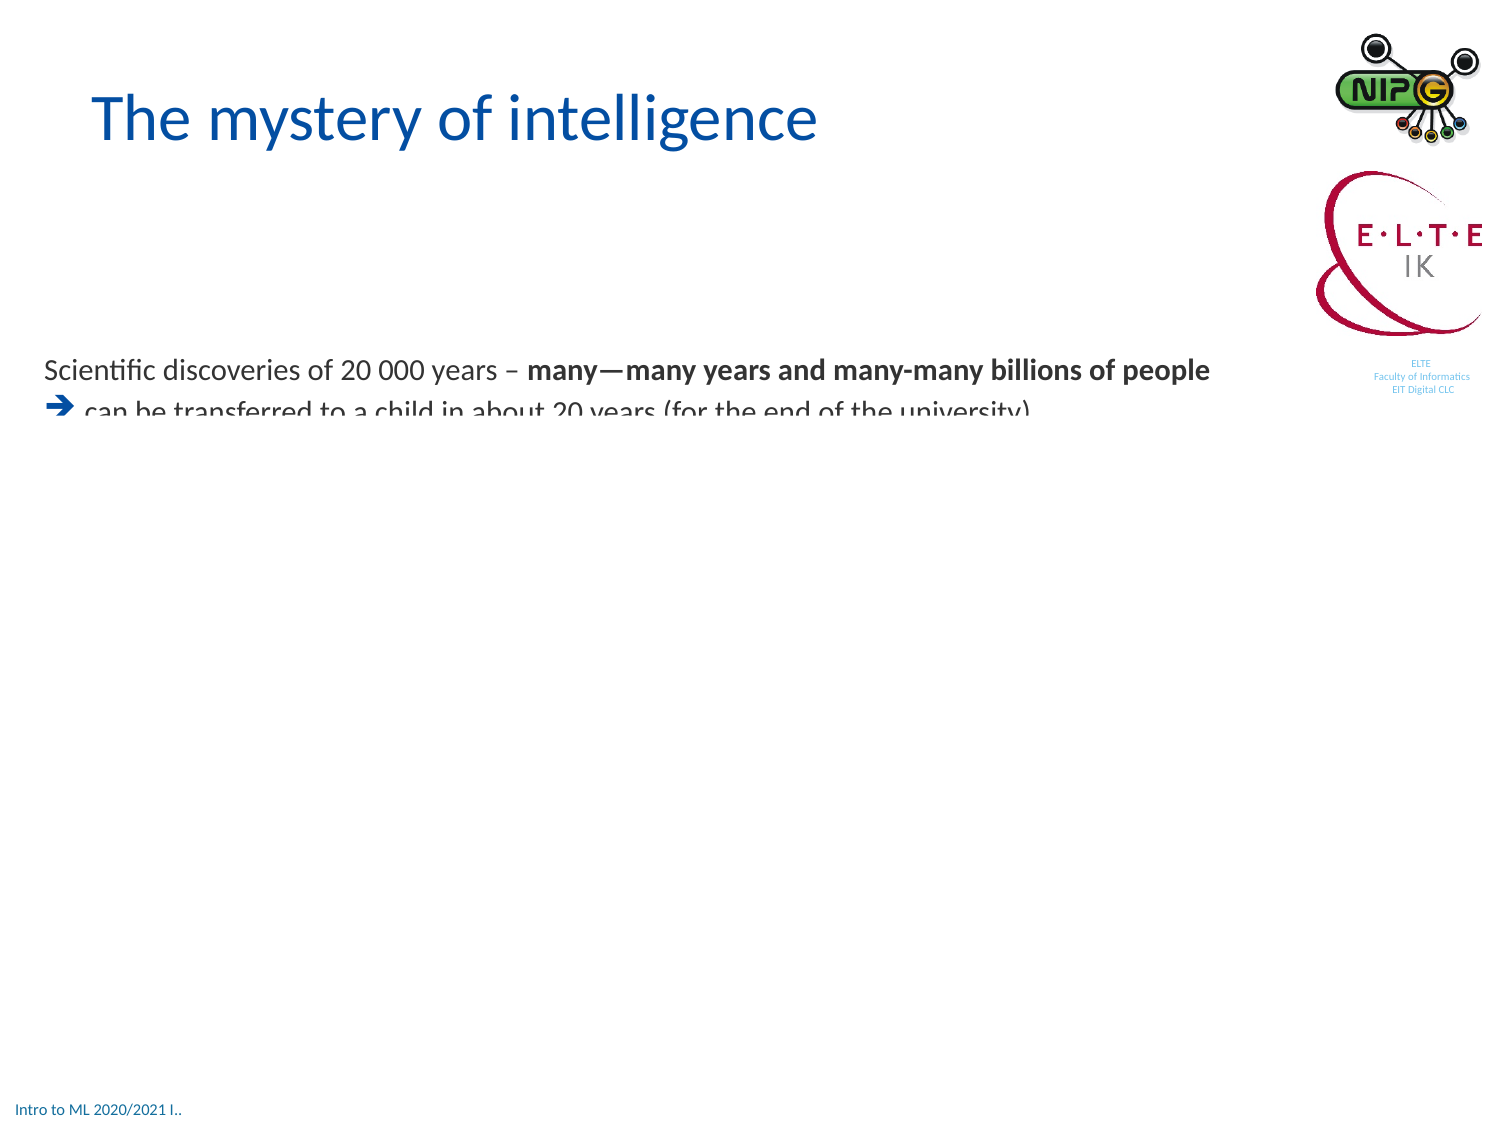

The mystery of intelligence
Scientific discoveries of 20 000 years – many—many years and many-many billions of people
can be transferred to a child in about 20 years (for the end of the university)

it is very fast, due to
component learning
linear proofs of combinatorial problems, e.g.,
traveling salesman problem
mathematical theorems
scientific papers
Issues
Learning of components in order to overcome the curse of dimensions
Manipulation of components in order to make statements with linear proofs
Context based modulation of the interpretation of the components
Rule based correction of decisions and classifications
Self-training via rule-based corrections

 Is it hard to find the components?

Missing

Crowdsourced
databases may make
AI surprisingly efficient